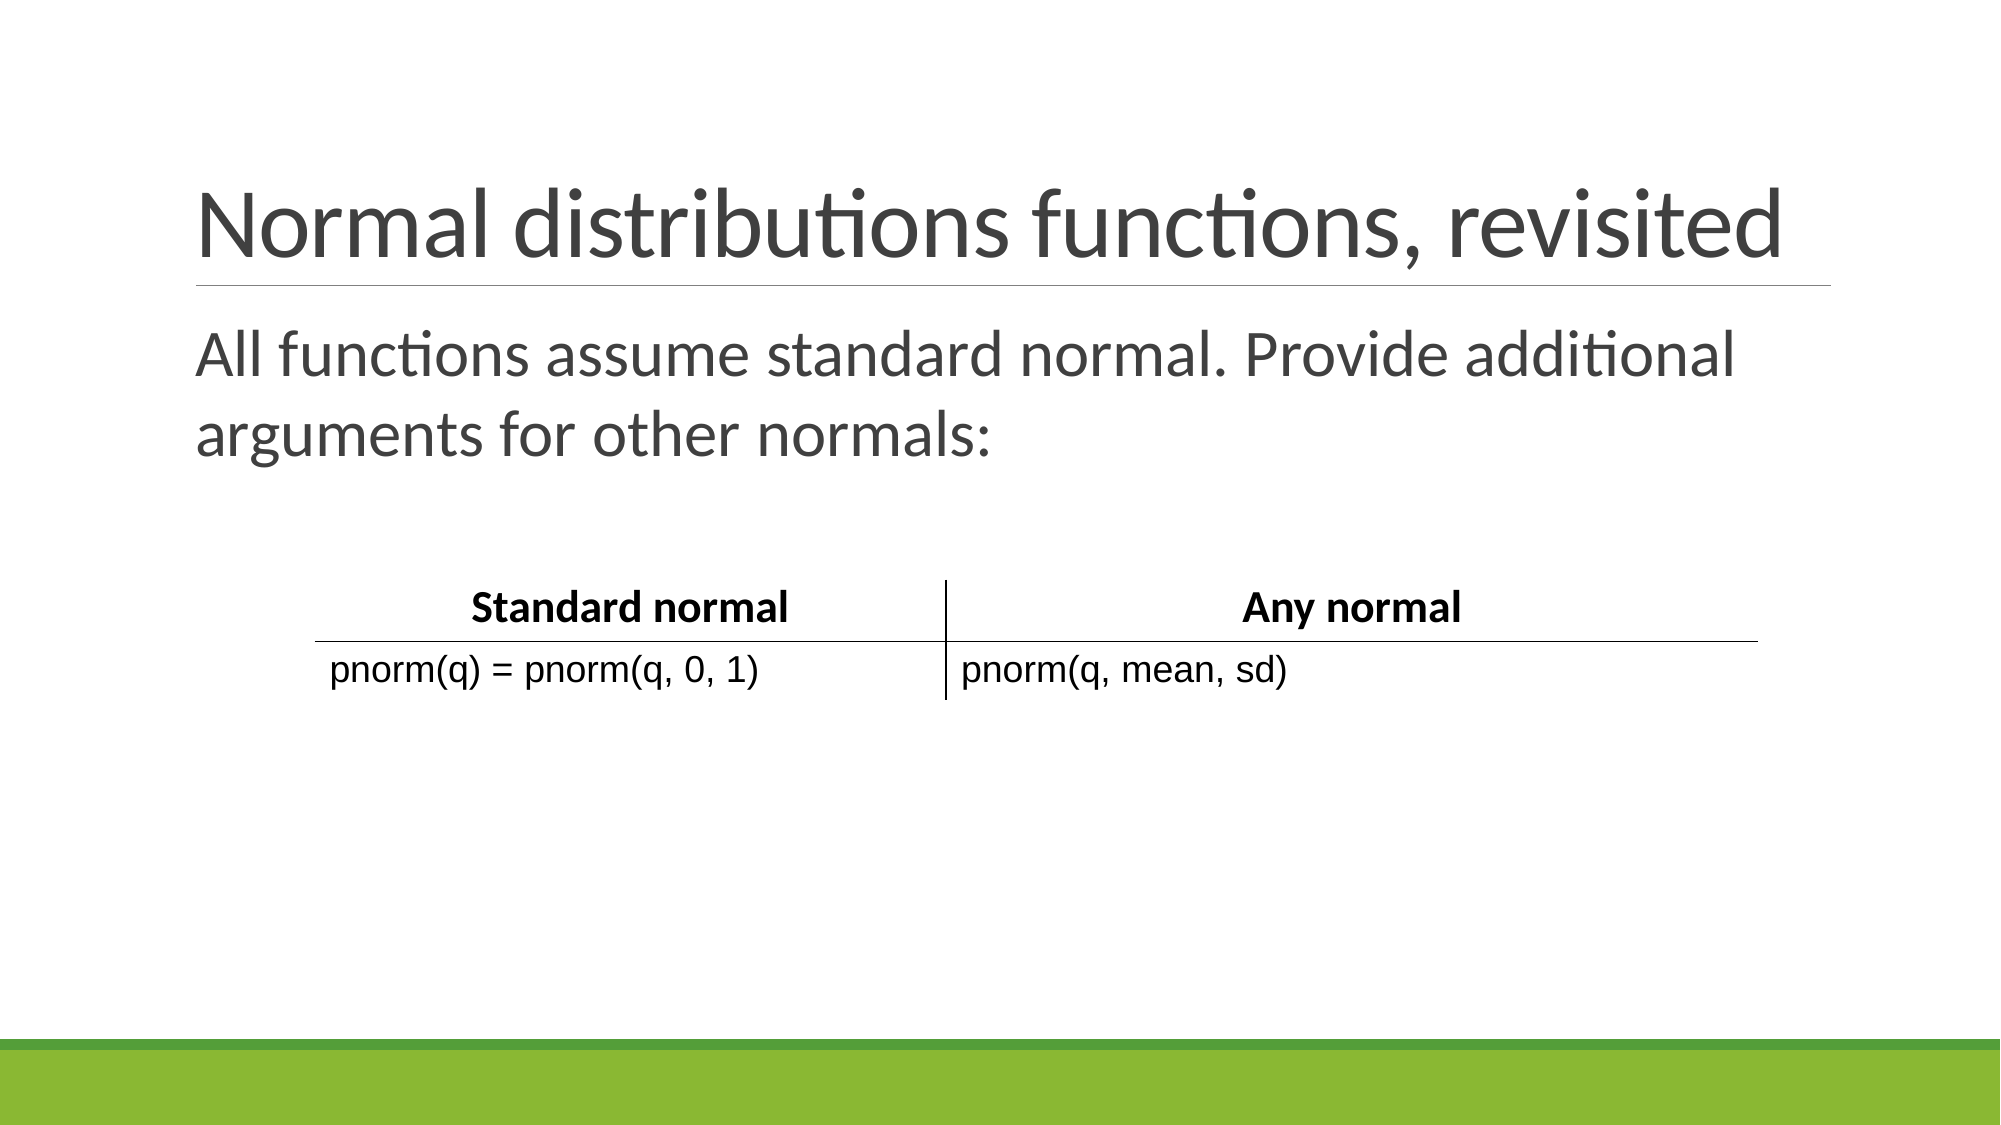

# Normal distributions functions, revisited
All functions assume standard normal. Provide additional arguments for other normals:
| Standard normal | Any normal |
| --- | --- |
| pnorm(q) = pnorm(q, 0, 1) | pnorm(q, mean, sd) |